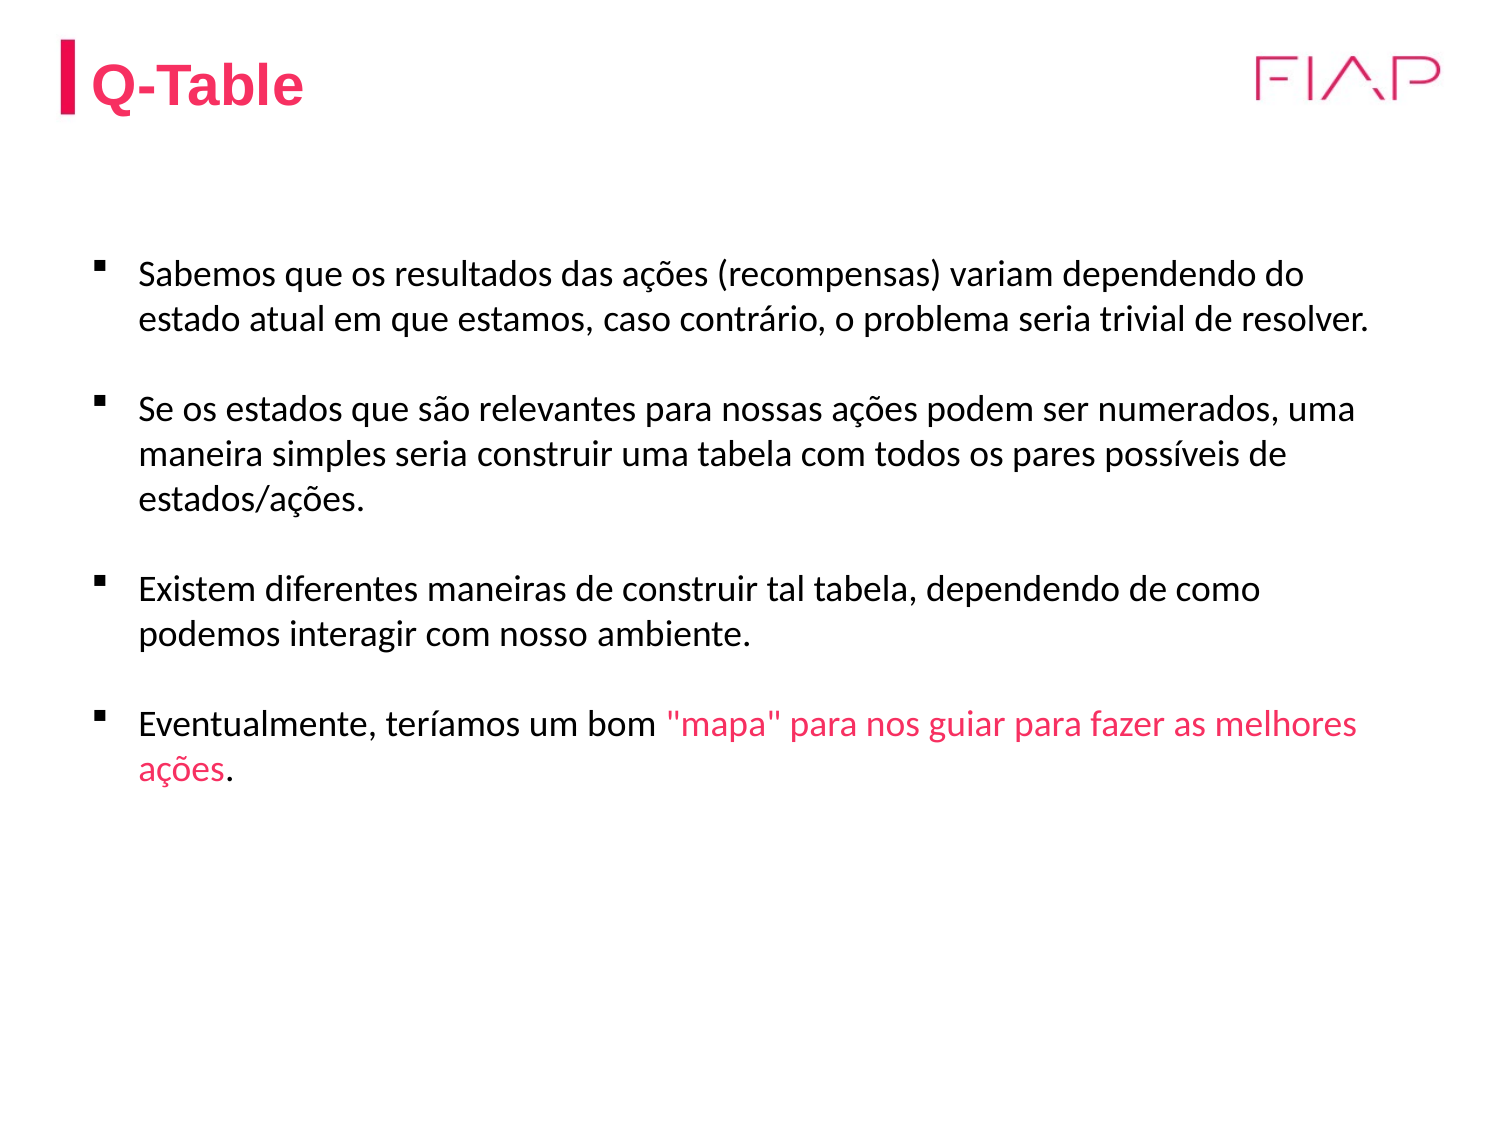

# Q-Table

Sabemos que os resultados das ações (recompensas) variam dependendo do estado atual em que estamos, caso contrário, o problema seria trivial de resolver.

Se os estados que são relevantes para nossas ações podem ser numerados, uma maneira simples seria construir uma tabela com todos os pares possíveis de estados/ações.

Existem diferentes maneiras de construir tal tabela, dependendo de como podemos interagir com nosso ambiente.

Eventualmente, teríamos um bom "mapa" para nos guiar para fazer as melhores ações.